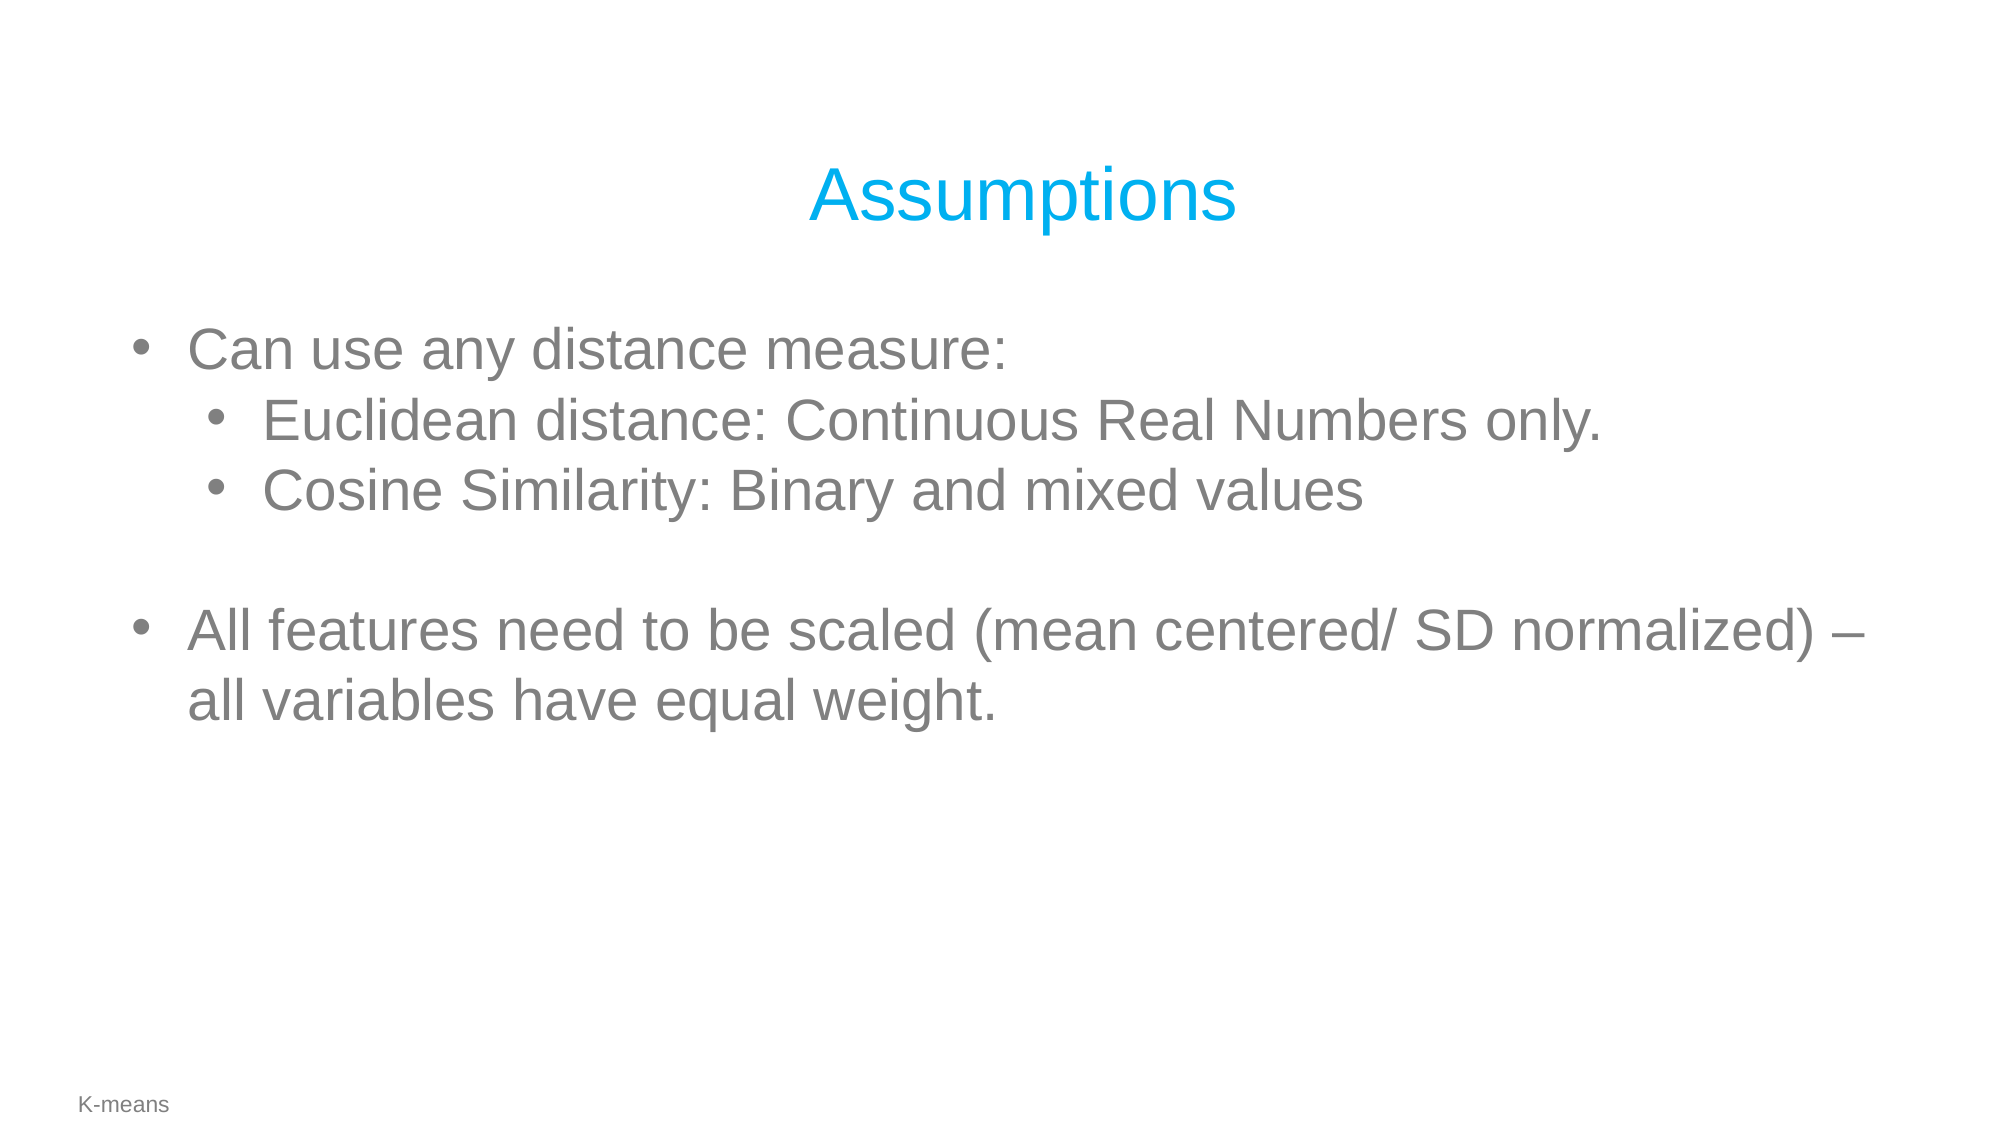

Assumptions
Can use any distance measure:
Euclidean distance: Continuous Real Numbers only.
Cosine Similarity: Binary and mixed values

All features need to be scaled (mean centered/ SD normalized) – all variables have equal weight.

K-means